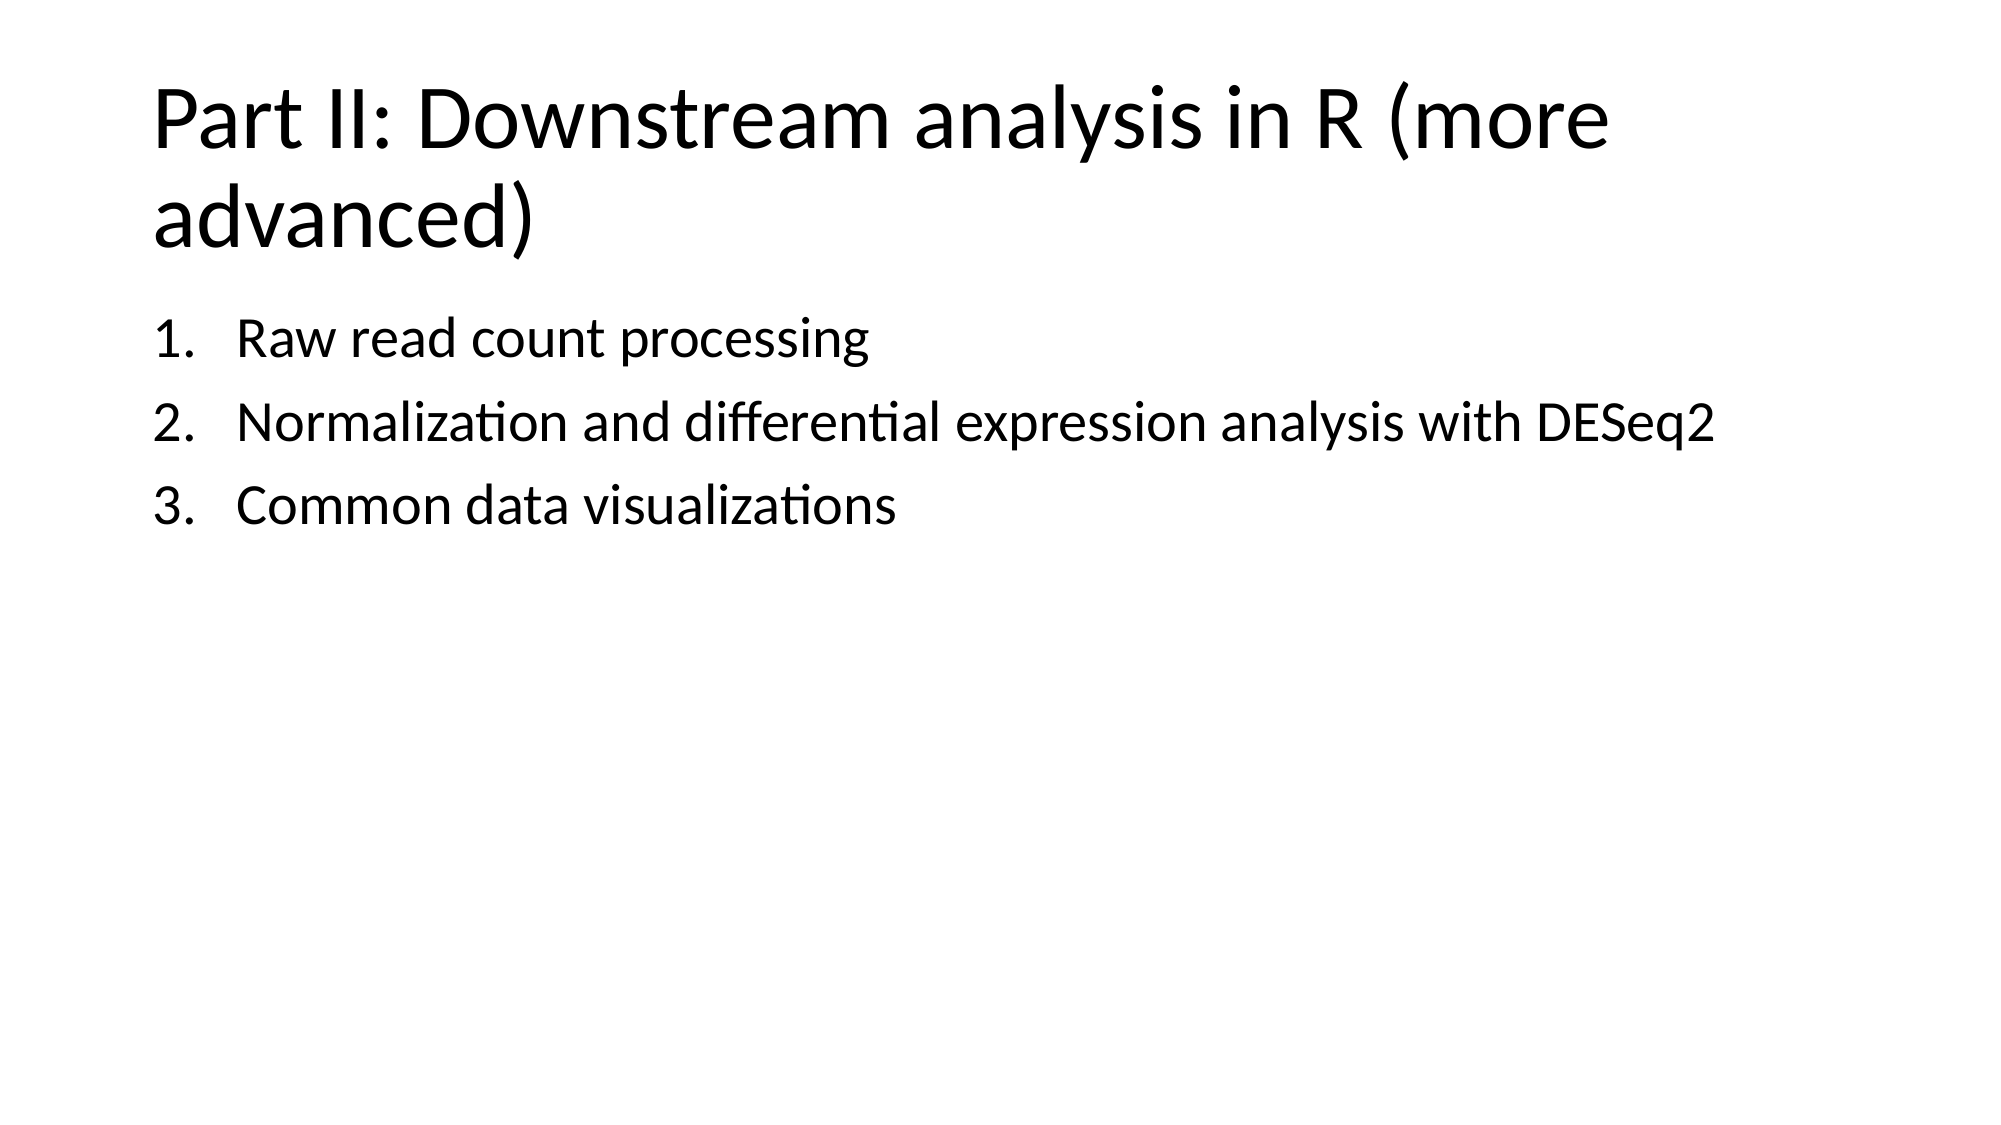

# Part II: Downstream analysis in R (more advanced)
Raw read count processing
Normalization and differential expression analysis with DESeq2
Common data visualizations